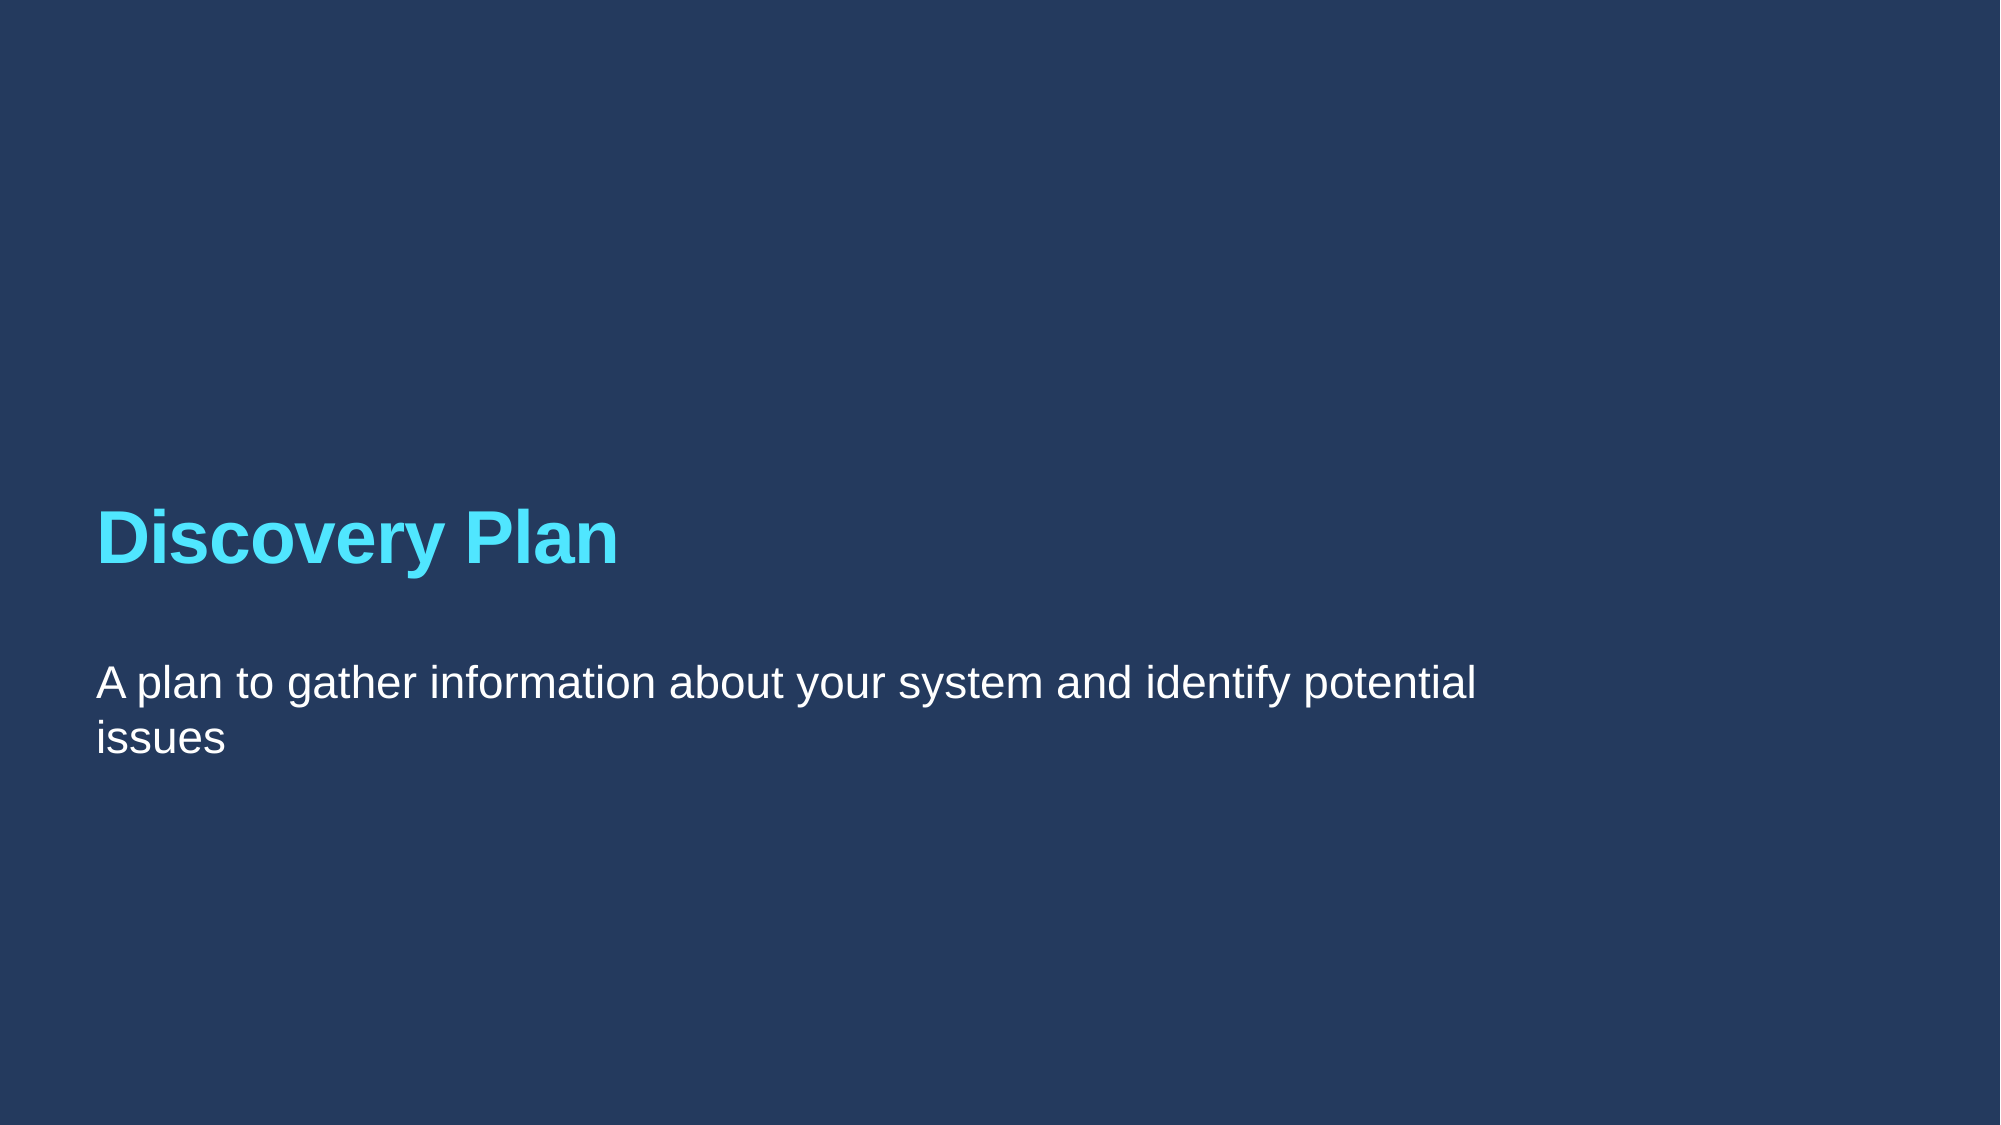

# Discovery Plan
A plan to gather information about your system and identify potential issues